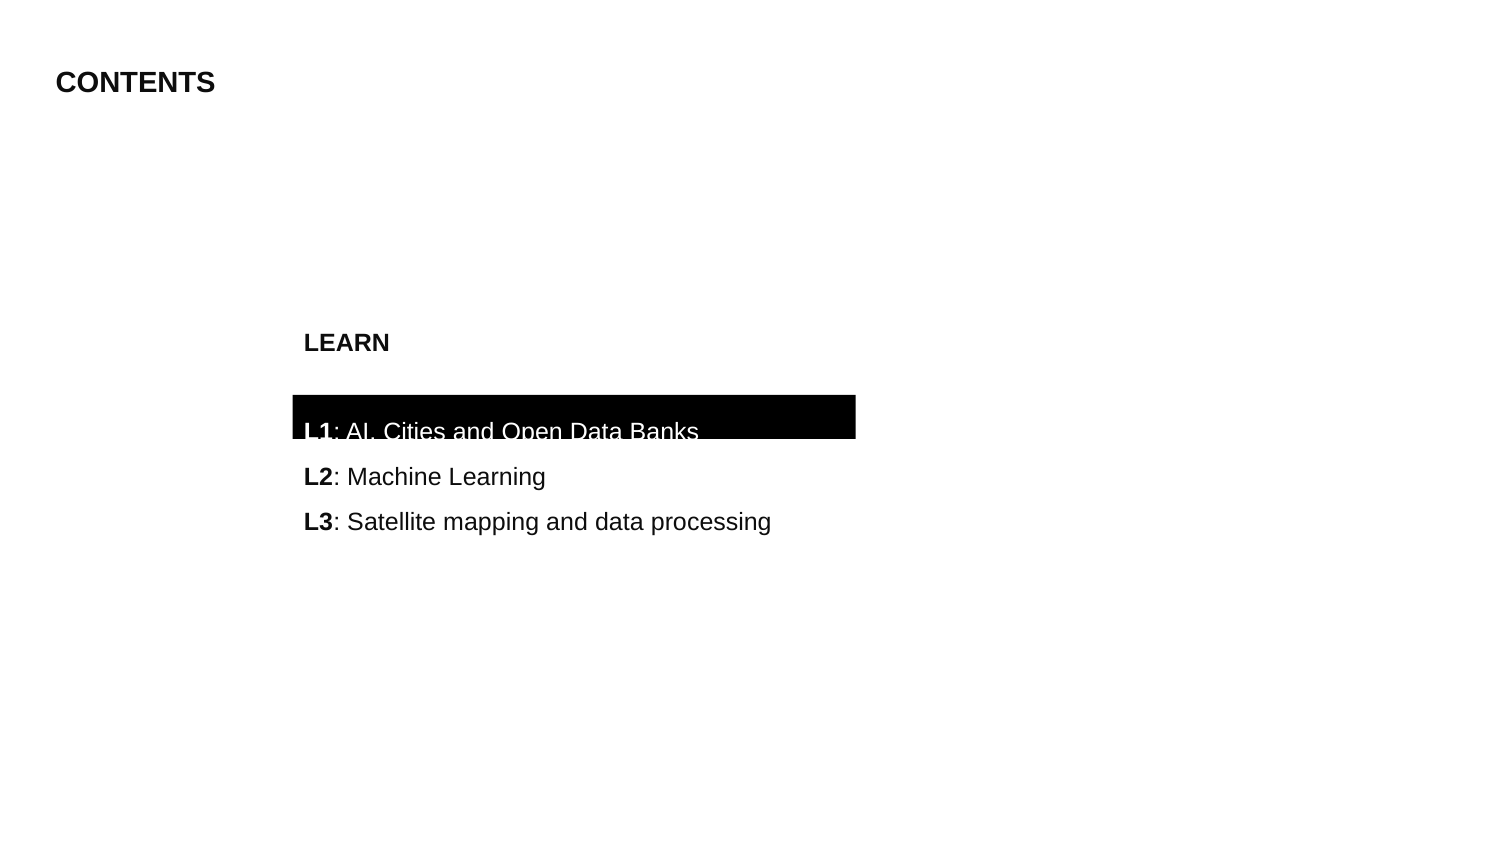

CONTENTS
LEARN

L1: AI, Cities and Open Data Banks
L2: Machine Learning
L3: Satellite mapping and data processing